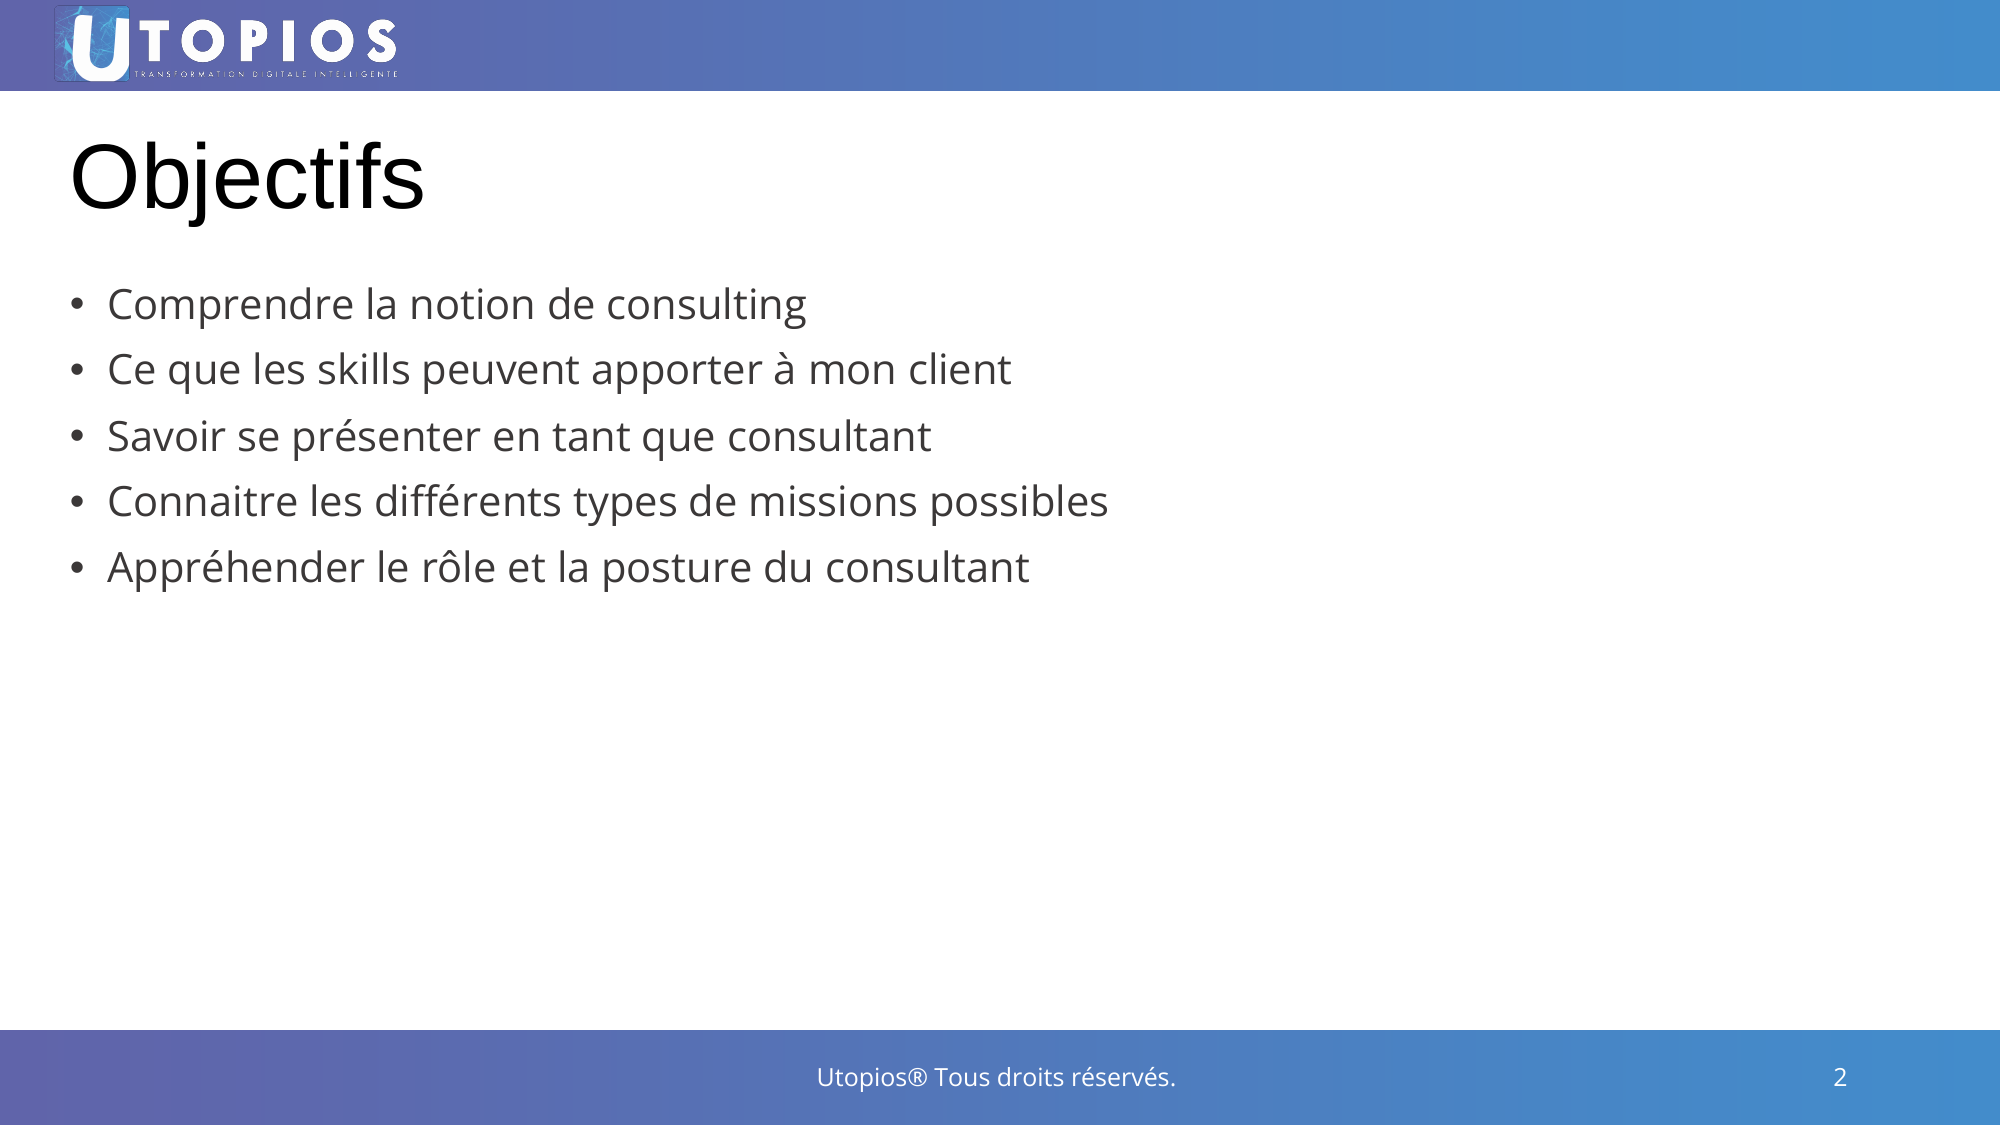

# Objectifs
Comprendre la notion de consulting
Ce que les skills peuvent apporter à mon client
Savoir se présenter en tant que consultant
Connaitre les différents types de missions possibles
Appréhender le rôle et la posture du consultant
Utopios® Tous droits réservés.
2